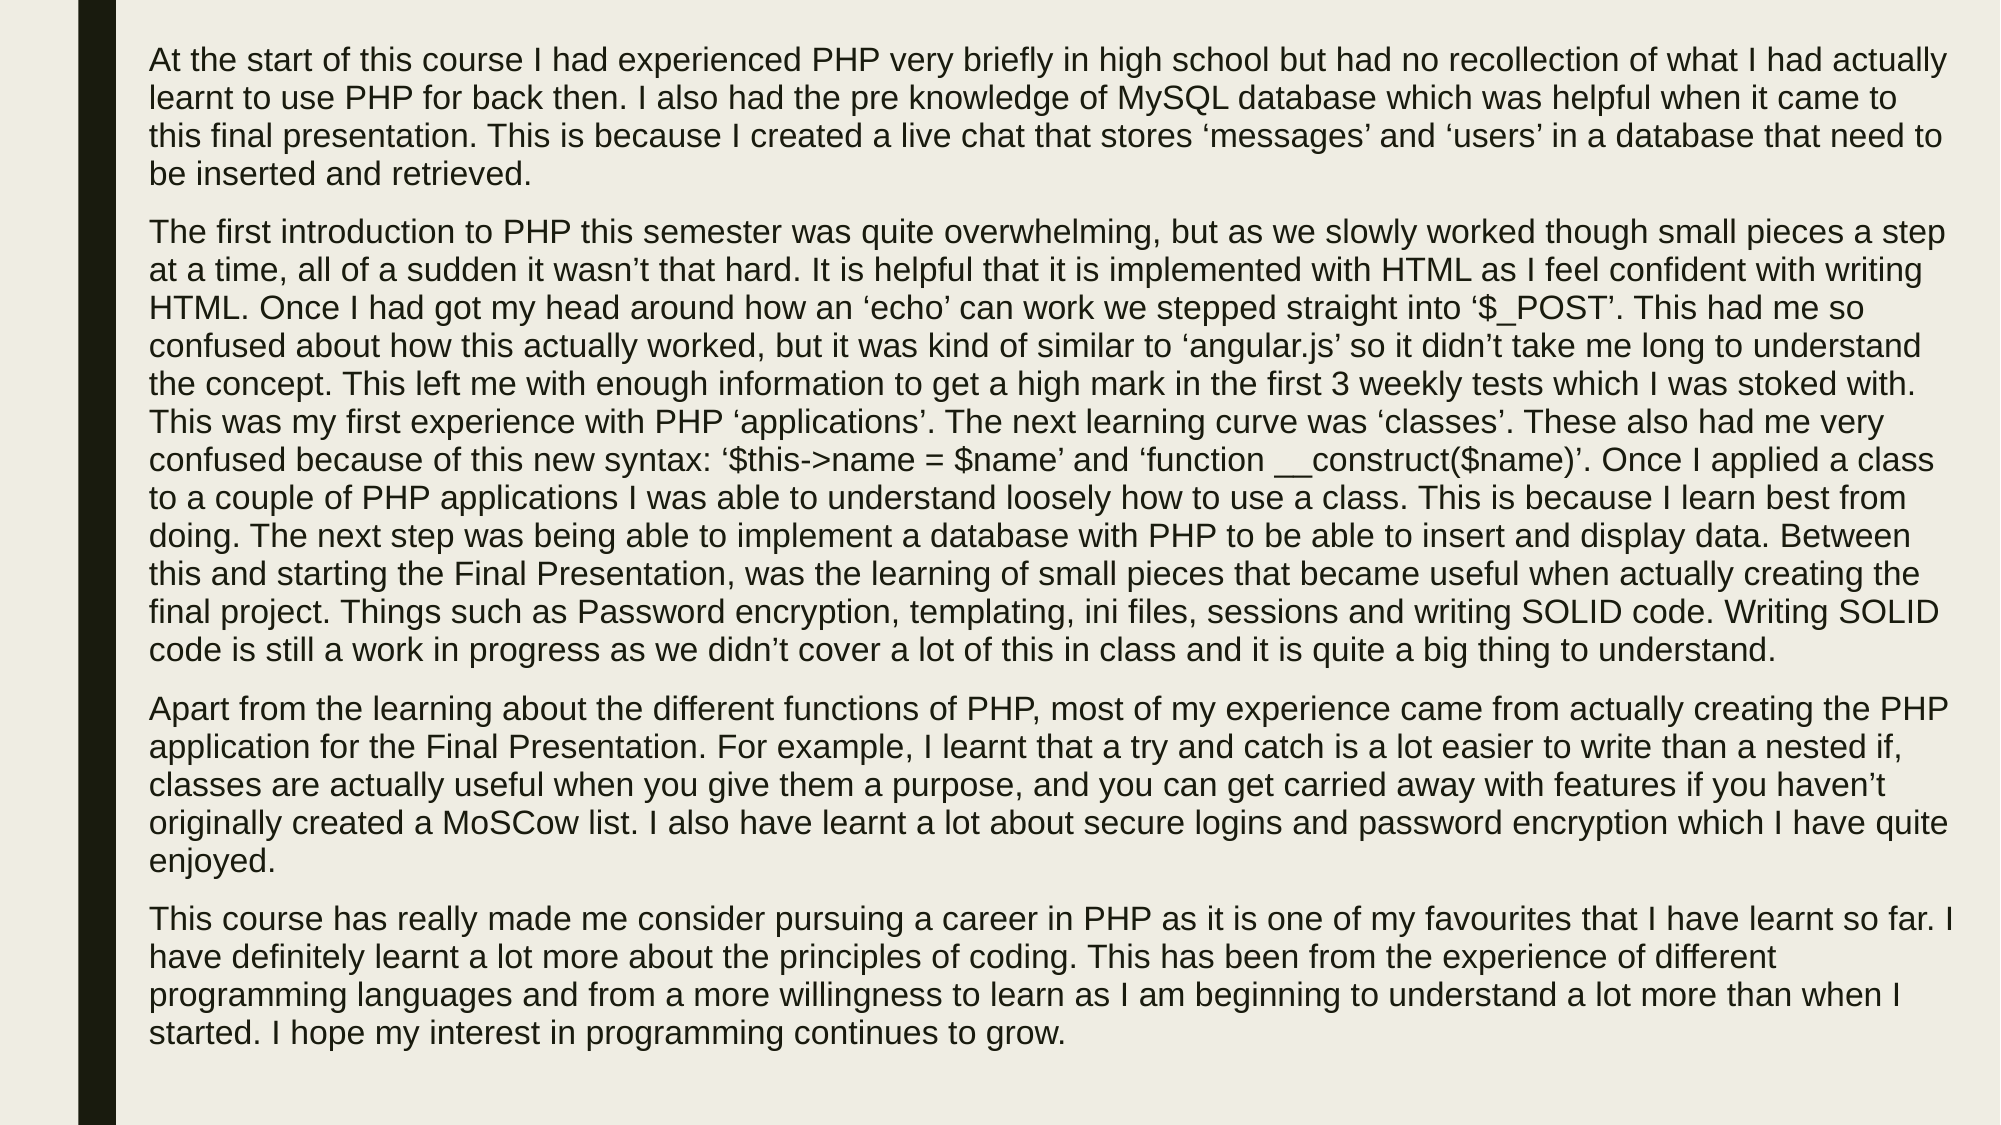

At the start of this course I had experienced PHP very briefly in high school but had no recollection of what I had actually learnt to use PHP for back then. I also had the pre knowledge of MySQL database which was helpful when it came to this final presentation. This is because I created a live chat that stores ‘messages’ and ‘users’ in a database that need to be inserted and retrieved.
The first introduction to PHP this semester was quite overwhelming, but as we slowly worked though small pieces a step at a time, all of a sudden it wasn’t that hard. It is helpful that it is implemented with HTML as I feel confident with writing HTML. Once I had got my head around how an ‘echo’ can work we stepped straight into ‘$_POST’. This had me so confused about how this actually worked, but it was kind of similar to ‘angular.js’ so it didn’t take me long to understand the concept. This left me with enough information to get a high mark in the first 3 weekly tests which I was stoked with. This was my first experience with PHP ‘applications’. The next learning curve was ‘classes’. These also had me very confused because of this new syntax: ‘$this->name = $name’ and ‘function __construct($name)’. Once I applied a class to a couple of PHP applications I was able to understand loosely how to use a class. This is because I learn best from doing. The next step was being able to implement a database with PHP to be able to insert and display data. Between this and starting the Final Presentation, was the learning of small pieces that became useful when actually creating the final project. Things such as Password encryption, templating, ini files, sessions and writing SOLID code. Writing SOLID code is still a work in progress as we didn’t cover a lot of this in class and it is quite a big thing to understand.
Apart from the learning about the different functions of PHP, most of my experience came from actually creating the PHP application for the Final Presentation. For example, I learnt that a try and catch is a lot easier to write than a nested if, classes are actually useful when you give them a purpose, and you can get carried away with features if you haven’t originally created a MoSCow list. I also have learnt a lot about secure logins and password encryption which I have quite enjoyed.
This course has really made me consider pursuing a career in PHP as it is one of my favourites that I have learnt so far. I have definitely learnt a lot more about the principles of coding. This has been from the experience of different programming languages and from a more willingness to learn as I am beginning to understand a lot more than when I started. I hope my interest in programming continues to grow.